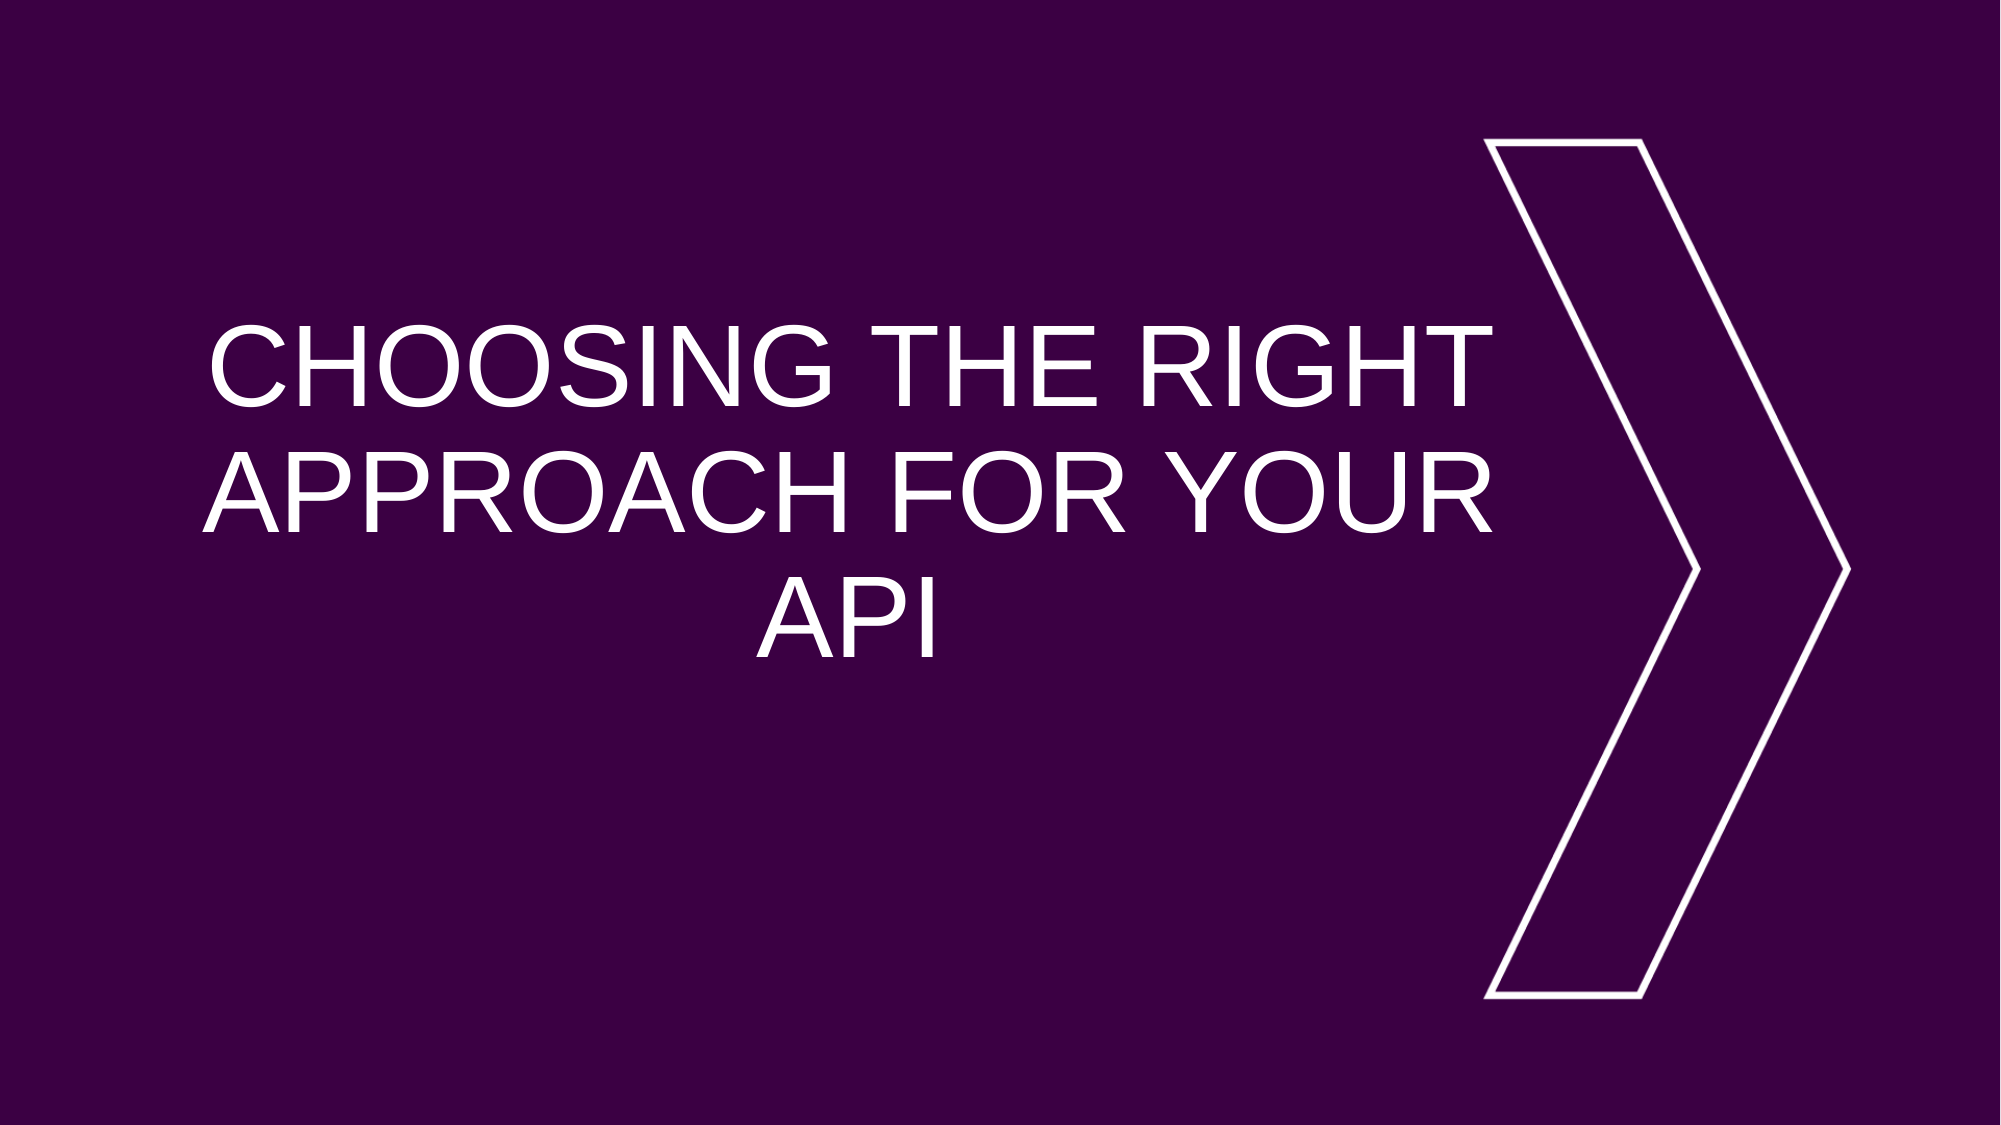

# CHOOSING THE RIGHT APPROACH FOR YOUR API